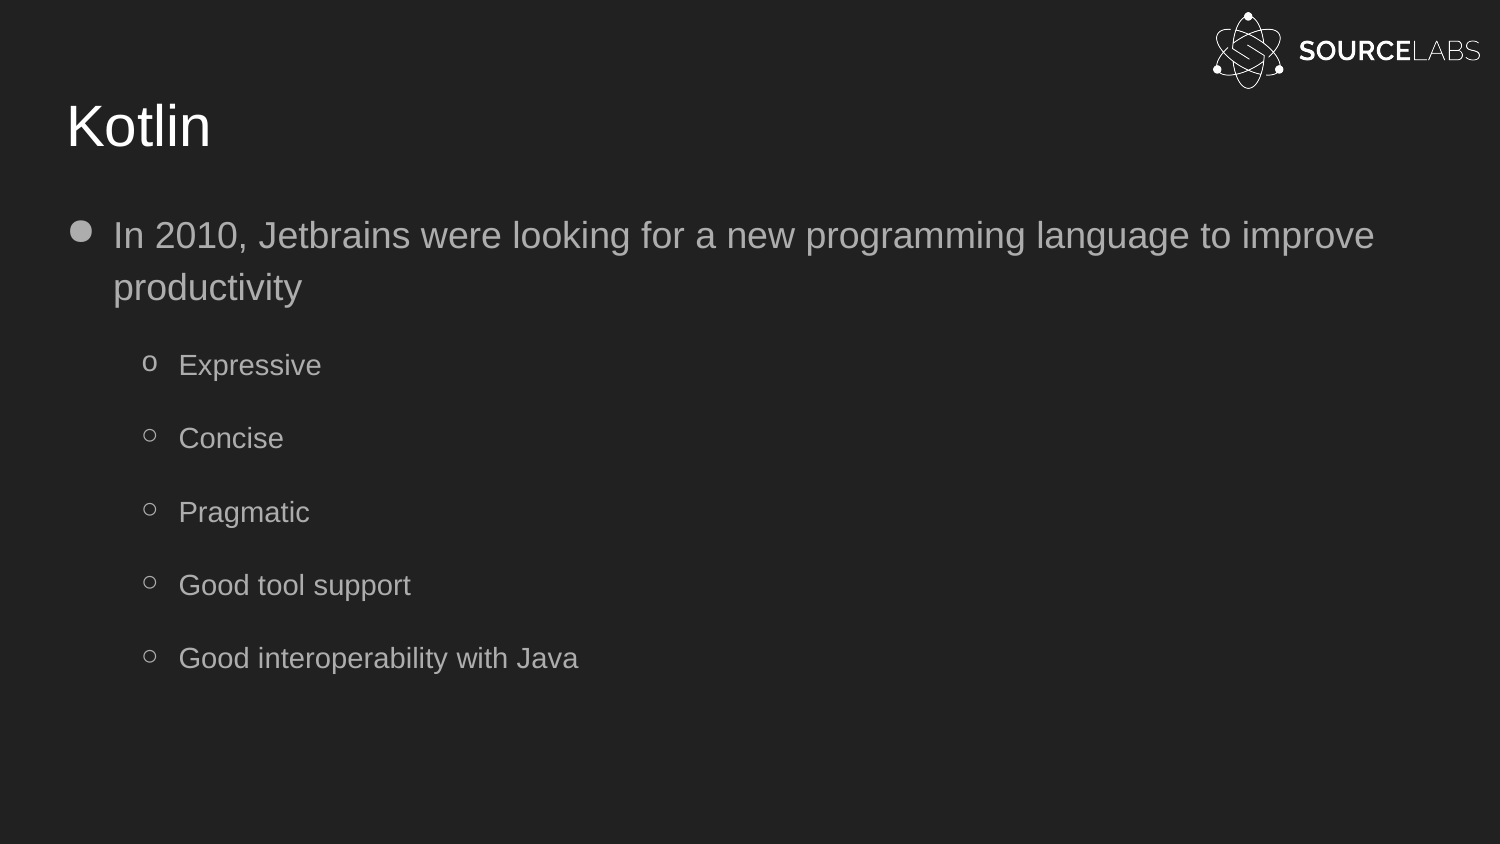

# Kotlin
In 2010, Jetbrains were looking for a new programming language to improve productivity
Expressive
Concise
Pragmatic
Good tool support
Good interoperability with Java